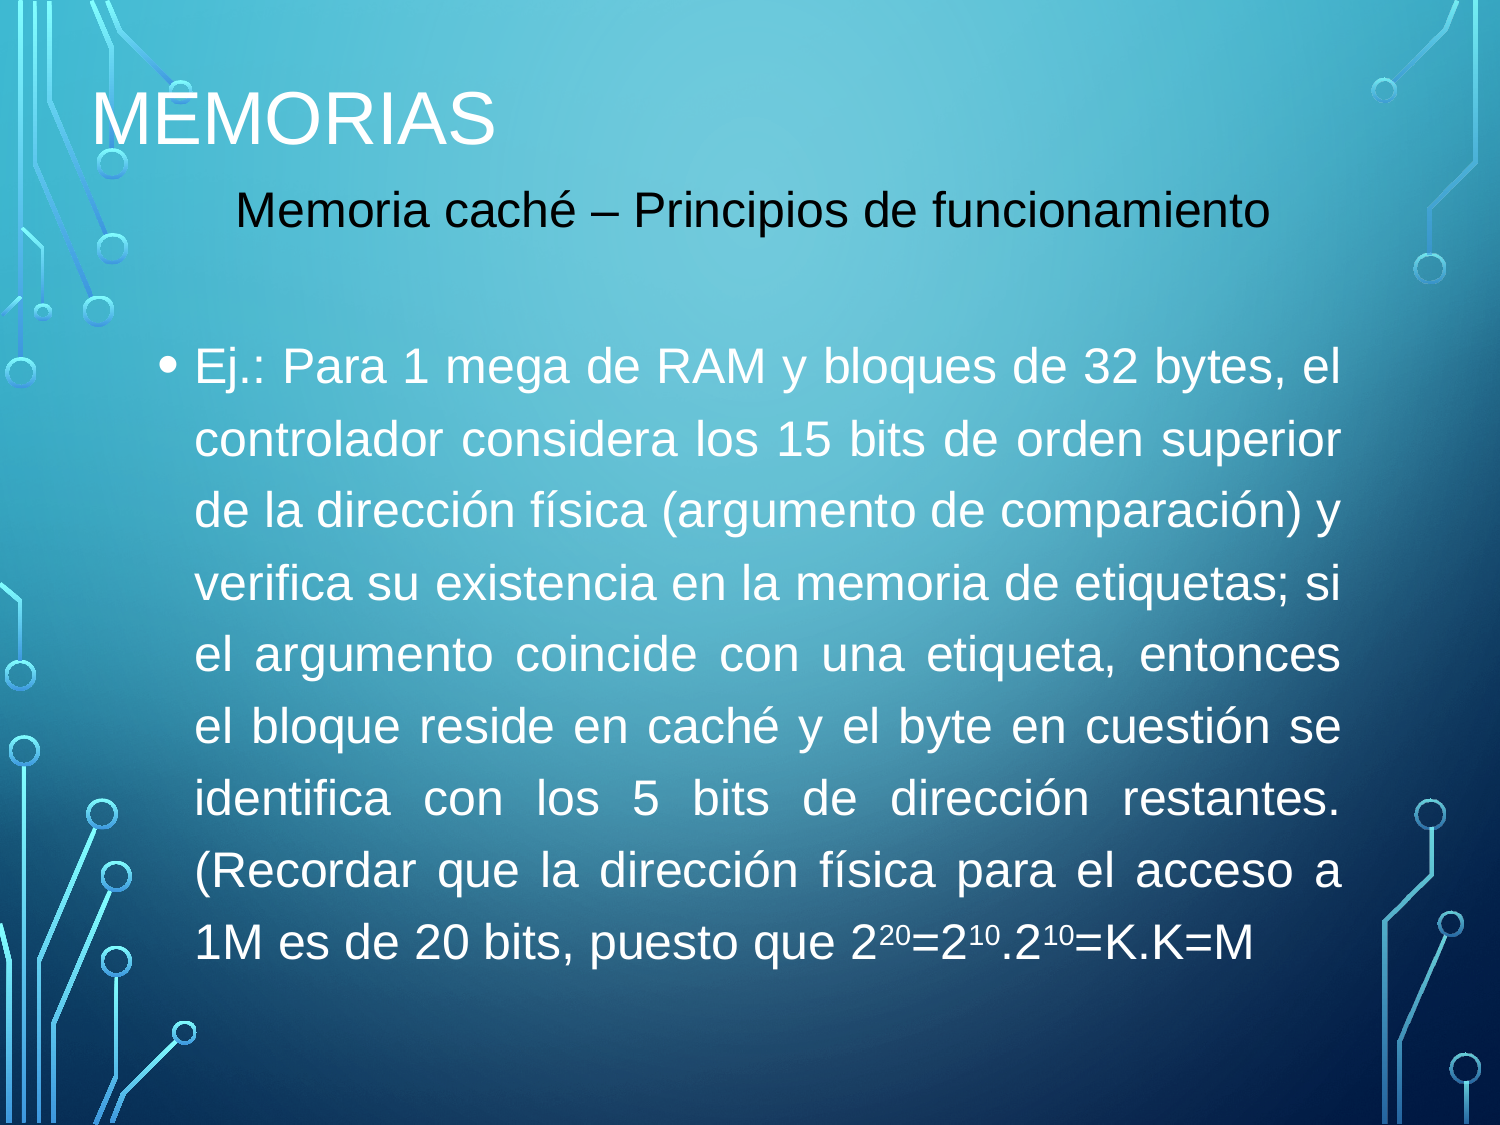

# Memorias
Memoria caché – Principios de funcionamiento
Ej.: Para 1 mega de RAM y bloques de 32 bytes, el controlador considera los 15 bits de orden superior de la dirección física (argumento de comparación) y verifica su existencia en la memoria de etiquetas; si el argumento coincide con una etiqueta, entonces el bloque reside en caché y el byte en cuestión se identifica con los 5 bits de dirección restantes. (Recordar que la dirección física para el acceso a 1M es de 20 bits, puesto que 220=210.210=K.K=M